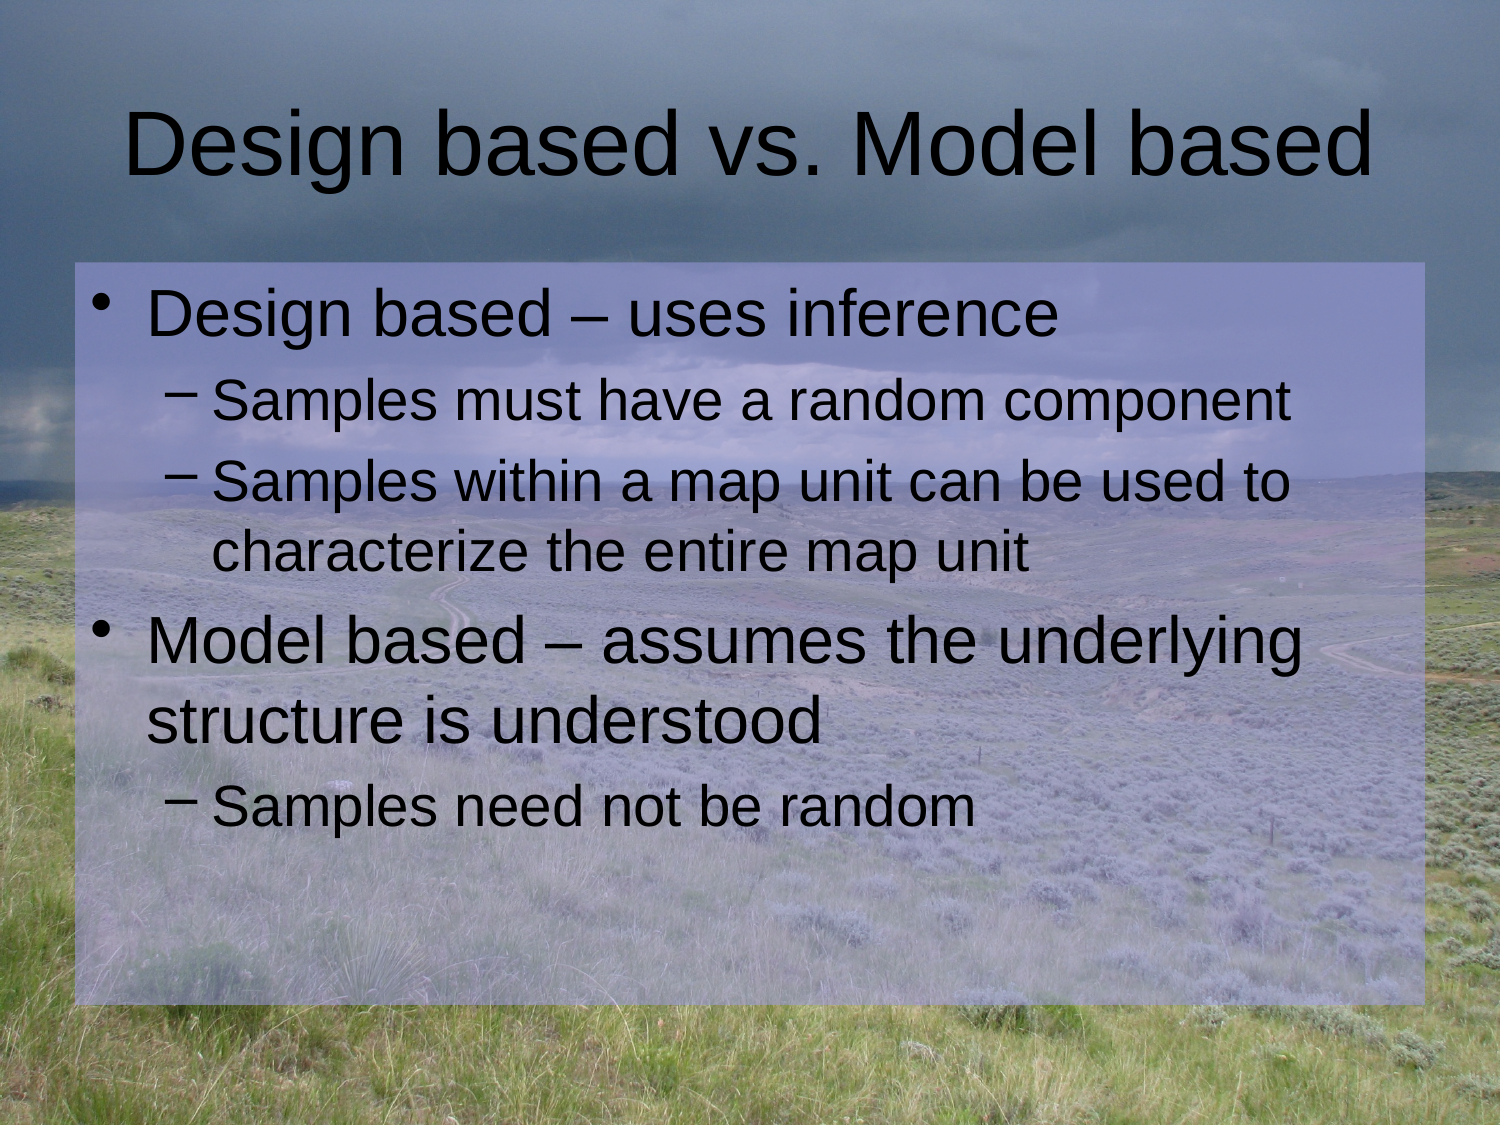

# Design based vs. Model based
Design based – uses inference
Samples must have a random component
Samples within a map unit can be used to characterize the entire map unit
Model based – assumes the underlying structure is understood
Samples need not be random